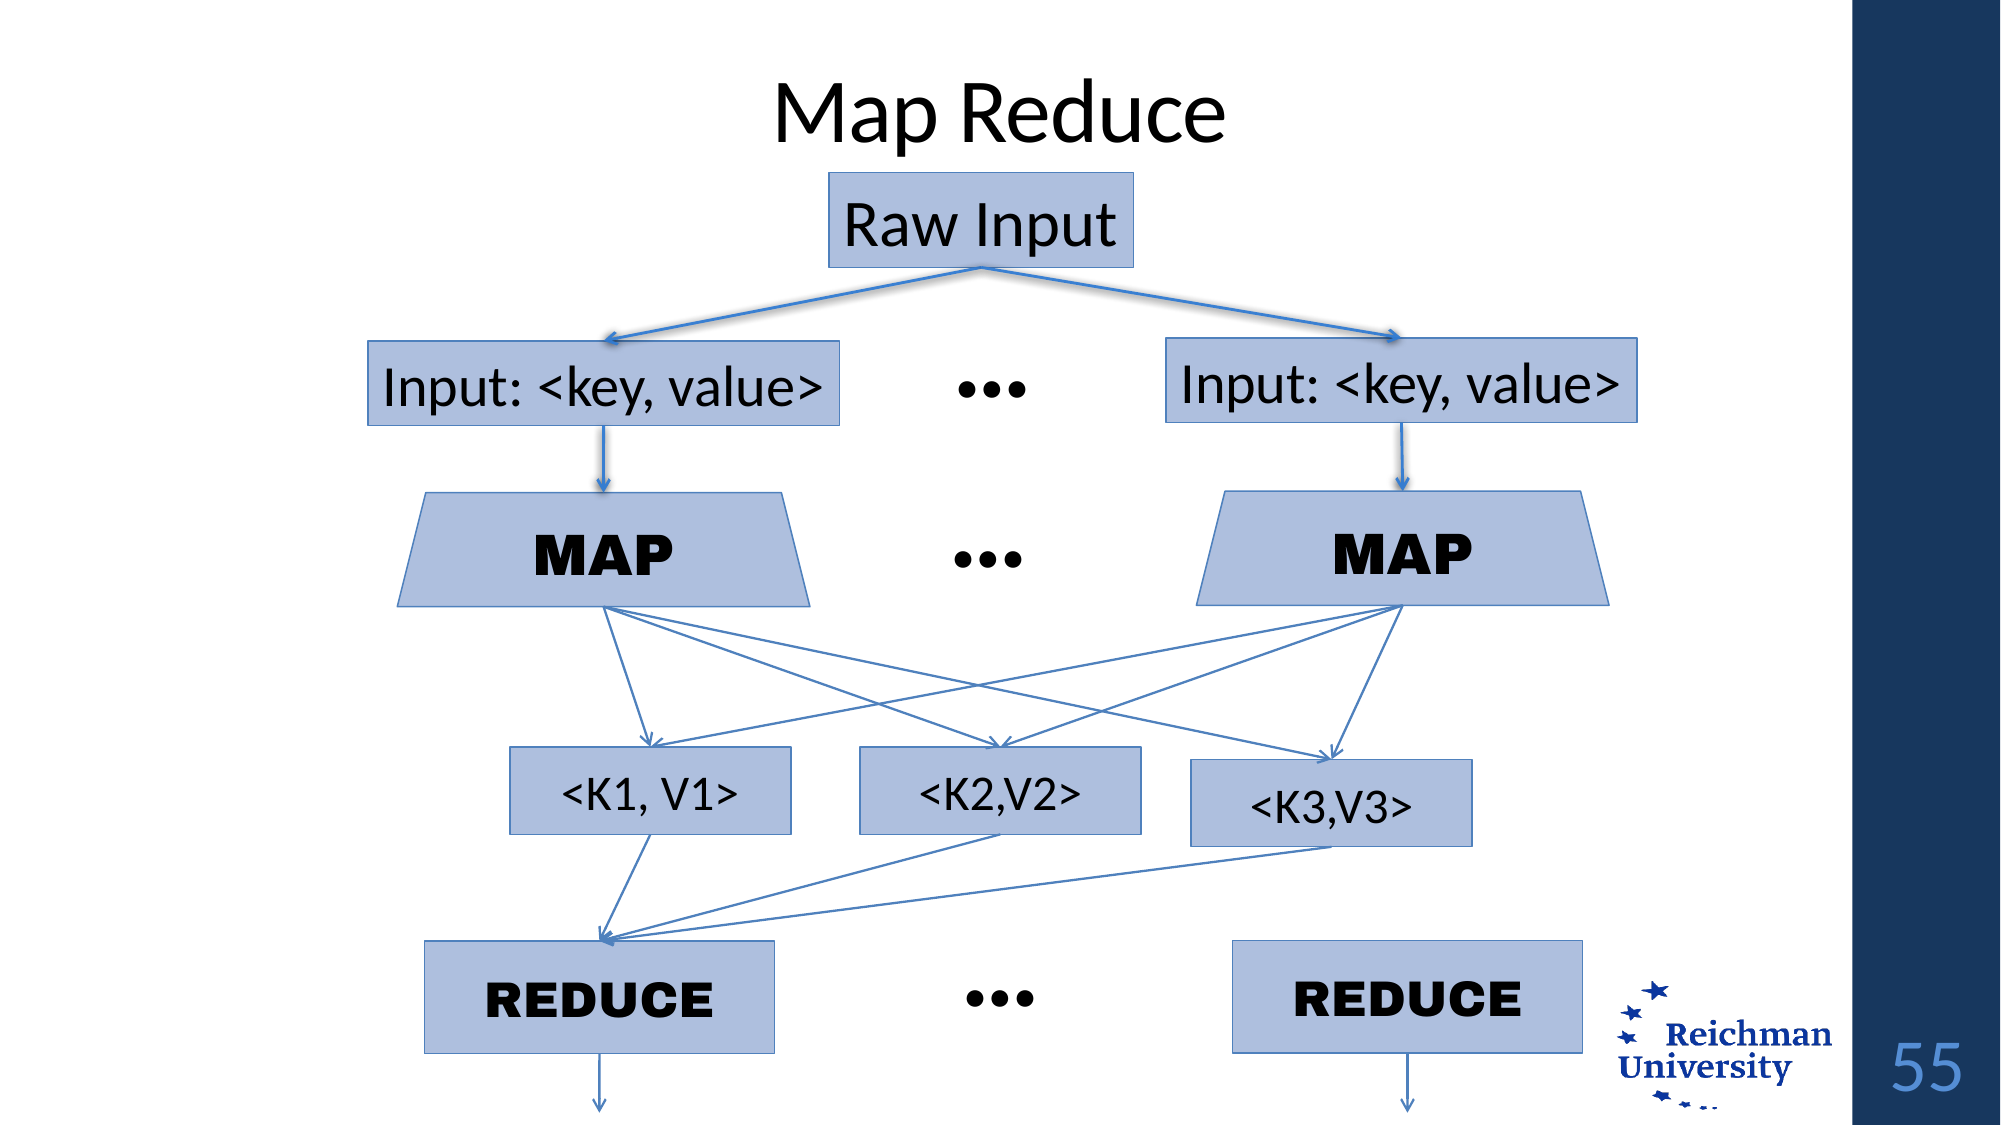

# Map Reduce
Raw Input
…
Input: <key, value>
Input: <key, value>
…
MAP
MAP
<K1, V1>
<K2,V2>
<K3,V3>
…
REDUCE
REDUCE
55